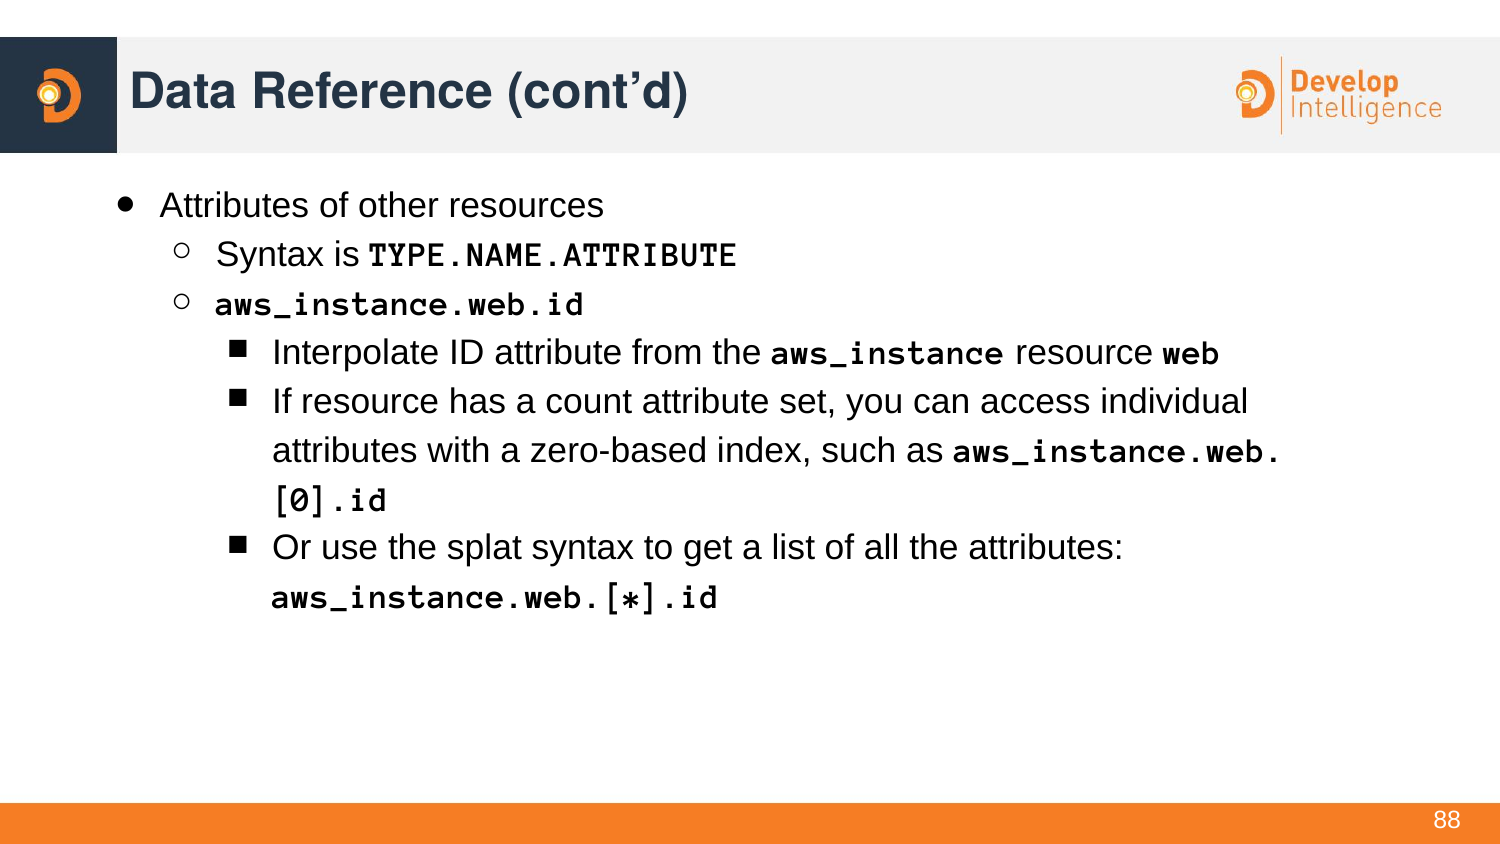

# Data Reference (cont’d)
Attributes of other resources
Syntax is TYPE.NAME.ATTRIBUTE
aws_instance.web.id
Interpolate ID attribute from the aws_instance resource web
If resource has a count attribute set, you can access individual attributes with a zero-based index, such as aws_instance.web.[0].id
Or use the splat syntax to get a list of all the attributes: aws_instance.web.[*].id
88